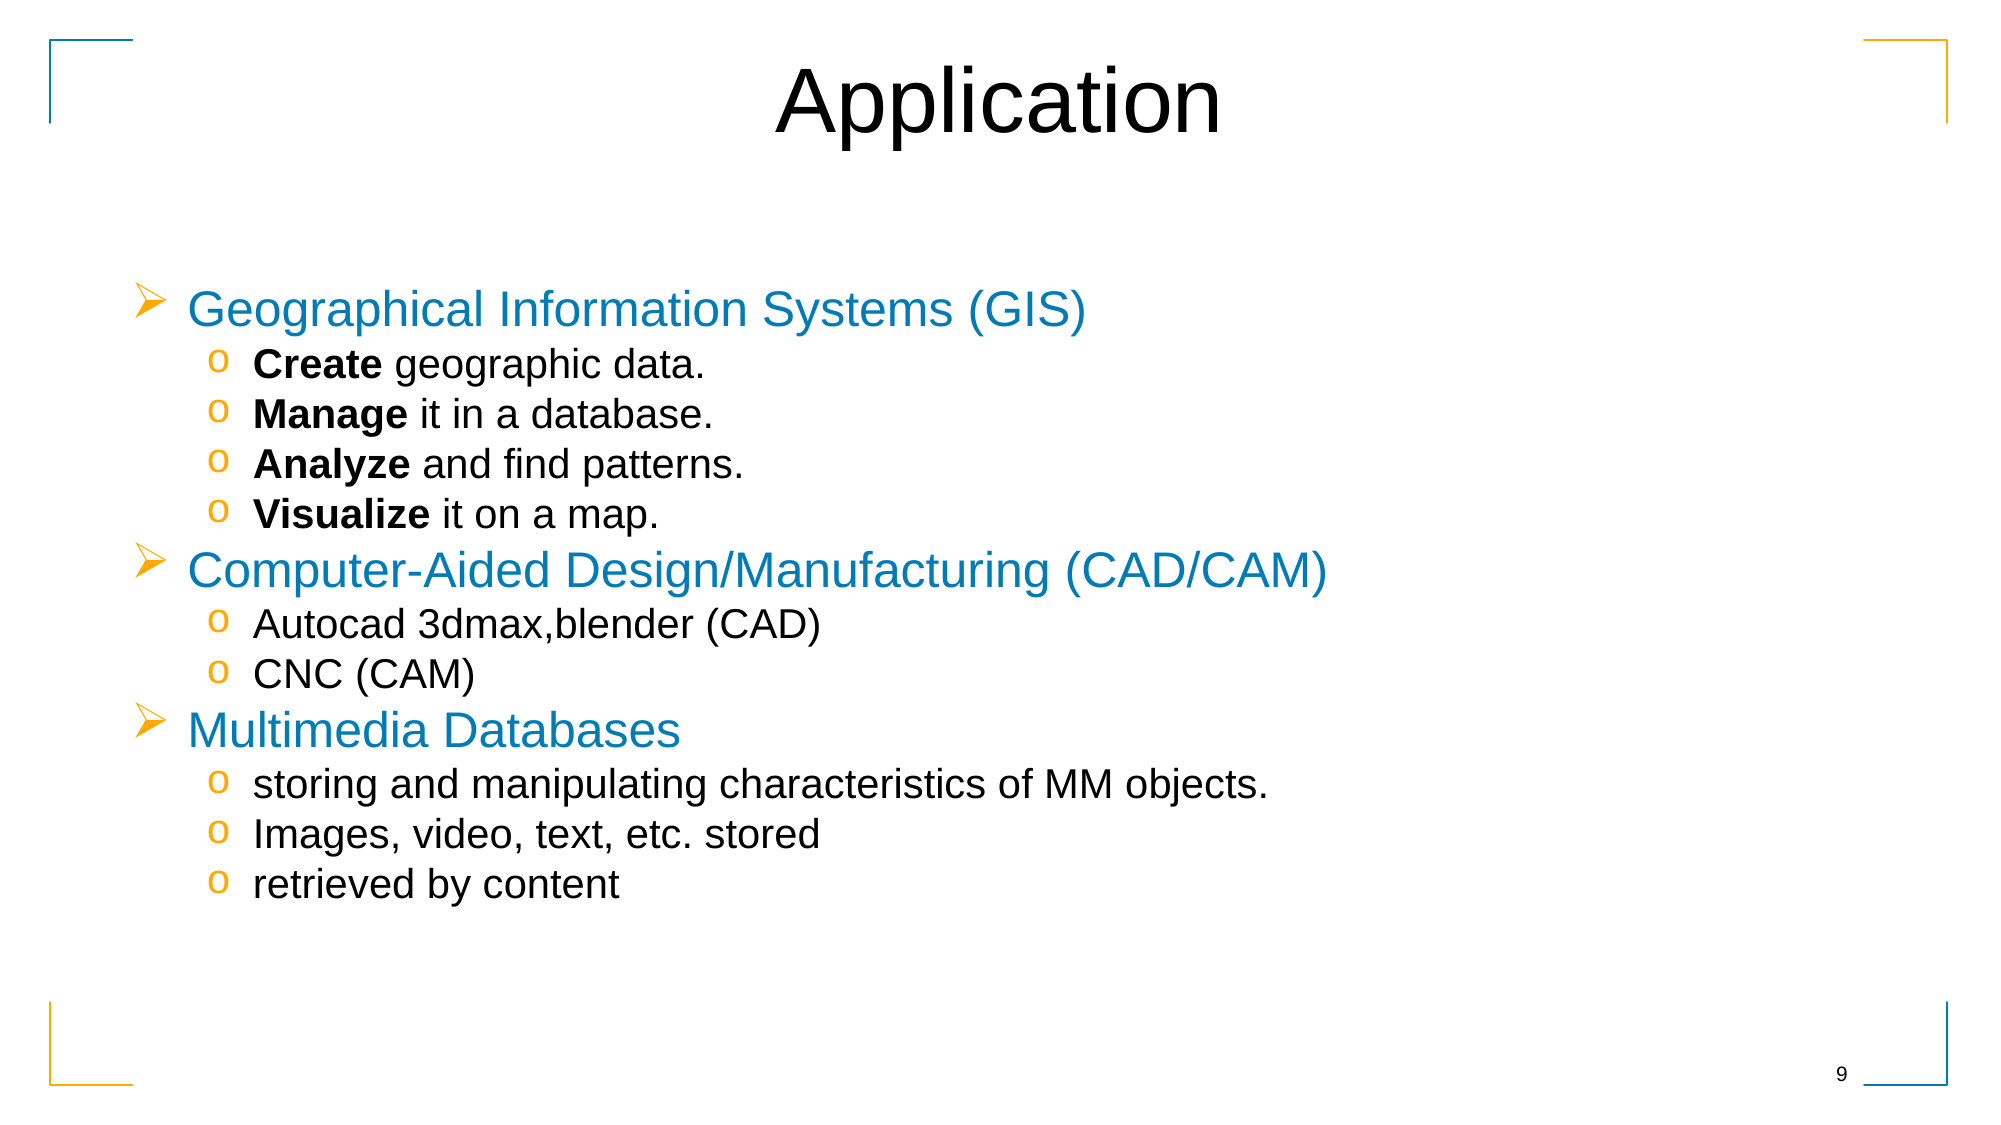

Application
Geographical Information Systems (GIS)
Create geographic data.
Manage it in a database.
Analyze and find patterns.
Visualize it on a map.
Computer-Aided Design/Manufacturing (CAD/CAM)
Autocad 3dmax,blender (CAD)
CNC (CAM)
Multimedia Databases
storing and manipulating characteristics of MM objects.
Images, video, text, etc. stored
retrieved by content

9